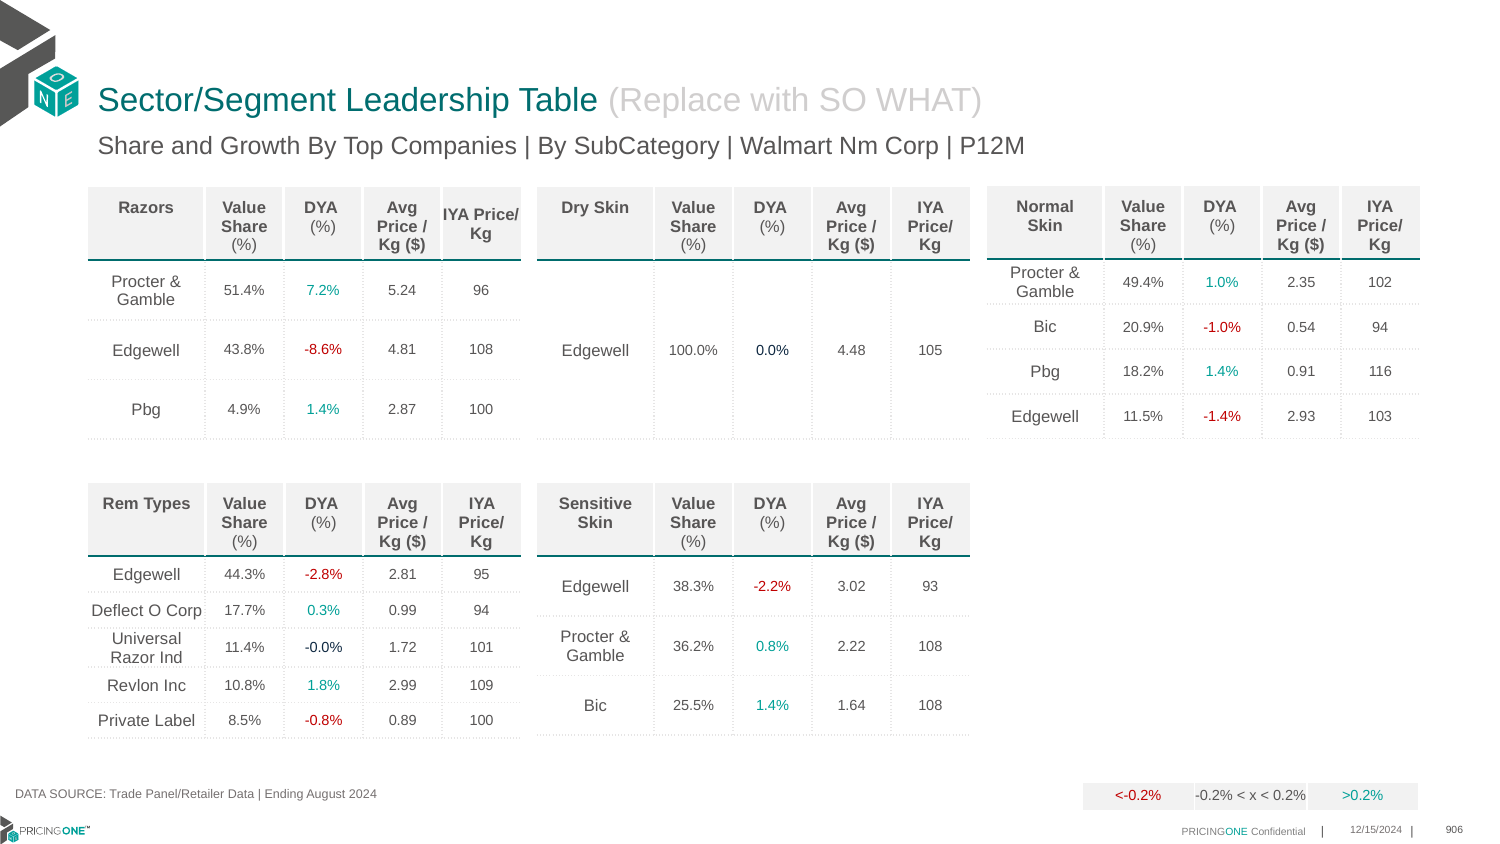

# Sector/Segment Leadership Table (Replace with SO WHAT)
Share and Growth By Top Companies | By SubCategory | Walmart Nm Corp | P12M
| Normal Skin | Value Share (%) | DYA (%) | Avg Price /Kg ($) | IYA Price/Kg |
| --- | --- | --- | --- | --- |
| Procter & Gamble | 49.4% | 1.0% | 2.35 | 102 |
| Bic | 20.9% | -1.0% | 0.54 | 94 |
| Pbg | 18.2% | 1.4% | 0.91 | 116 |
| Edgewell | 11.5% | -1.4% | 2.93 | 103 |
| Razors | Value Share (%) | DYA (%) | Avg Price /Kg ($) | IYA Price/ Kg |
| --- | --- | --- | --- | --- |
| Procter & Gamble | 51.4% | 7.2% | 5.24 | 96 |
| Edgewell | 43.8% | -8.6% | 4.81 | 108 |
| Pbg | 4.9% | 1.4% | 2.87 | 100 |
| Dry Skin | Value Share (%) | DYA (%) | Avg Price /Kg ($) | IYA Price/Kg |
| --- | --- | --- | --- | --- |
| Edgewell | 100.0% | 0.0% | 4.48 | 105 |
| Rem Types | Value Share (%) | DYA (%) | Avg Price /Kg ($) | IYA Price/Kg |
| --- | --- | --- | --- | --- |
| Edgewell | 44.3% | -2.8% | 2.81 | 95 |
| Deflect O Corp | 17.7% | 0.3% | 0.99 | 94 |
| Universal Razor Ind | 11.4% | -0.0% | 1.72 | 101 |
| Revlon Inc | 10.8% | 1.8% | 2.99 | 109 |
| Private Label | 8.5% | -0.8% | 0.89 | 100 |
| Sensitive Skin | Value Share (%) | DYA (%) | Avg Price /Kg ($) | IYA Price/Kg |
| --- | --- | --- | --- | --- |
| Edgewell | 38.3% | -2.2% | 3.02 | 93 |
| Procter & Gamble | 36.2% | 0.8% | 2.22 | 108 |
| Bic | 25.5% | 1.4% | 1.64 | 108 |
DATA SOURCE: Trade Panel/Retailer Data | Ending August 2024
| <-0.2% | -0.2% < x < 0.2% | >0.2% |
| --- | --- | --- |

12/15/2024
906